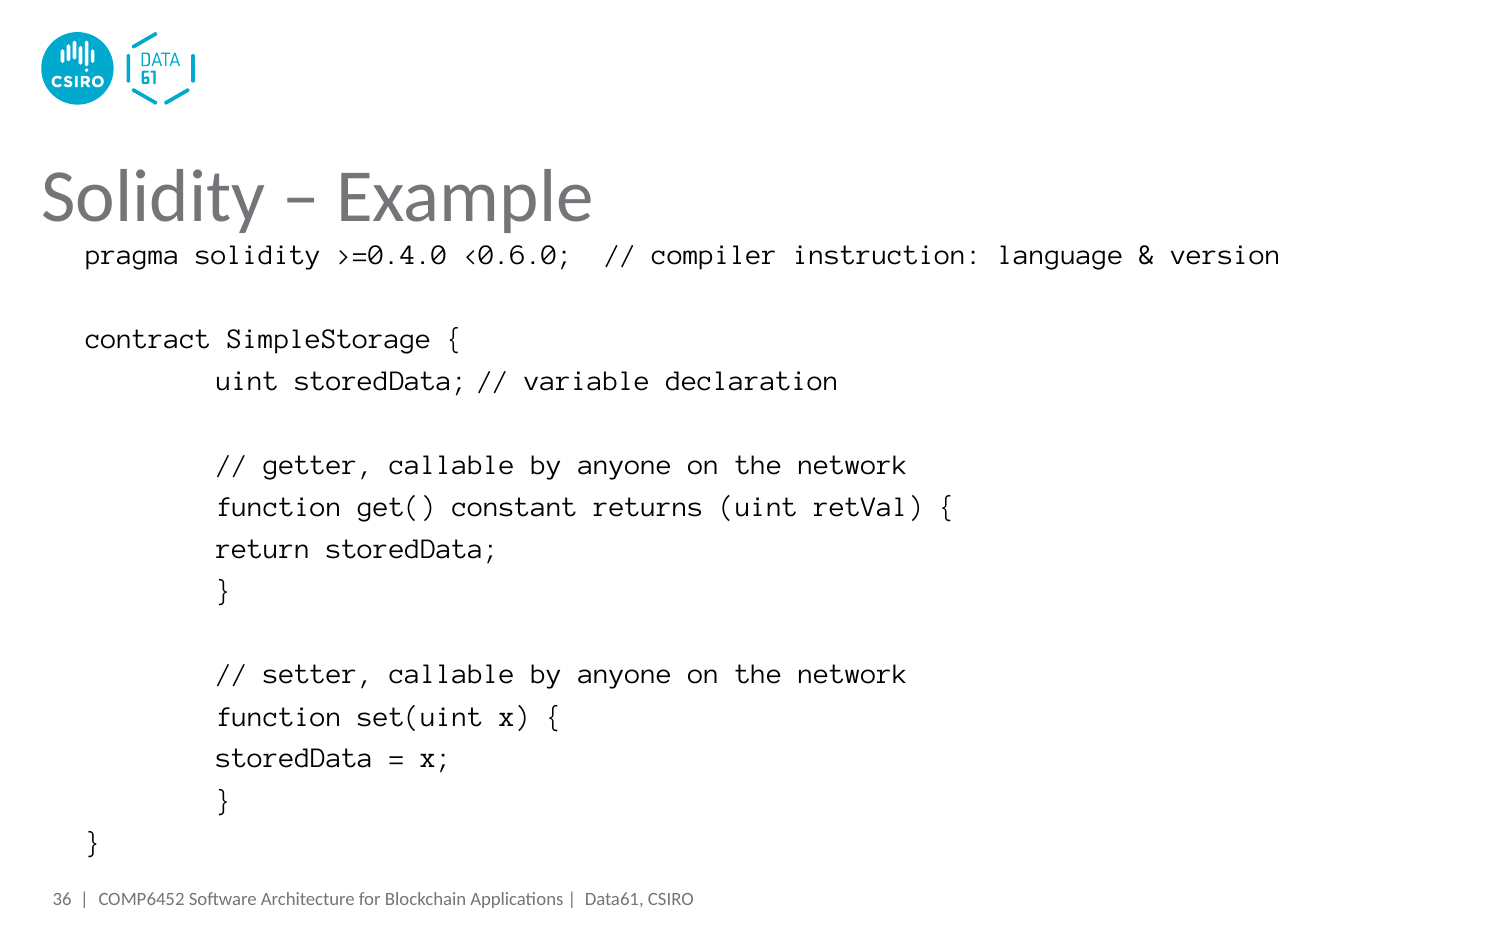

# Solidity – Example
pragma solidity >=0.4.0 <0.6.0;  // compiler instruction: language & version

contract SimpleStorage {
	uint storedData;	// variable declaration

	// getter, callable by anyone on the network
	function get() constant returns (uint retVal) {
		return storedData;
	}

	// setter, callable by anyone on the network
	function set(uint x) {
		storedData = x;
	}
}
36  |
COMP6452 Software Architecture for Blockchain Applications |  Data61, CSIRO